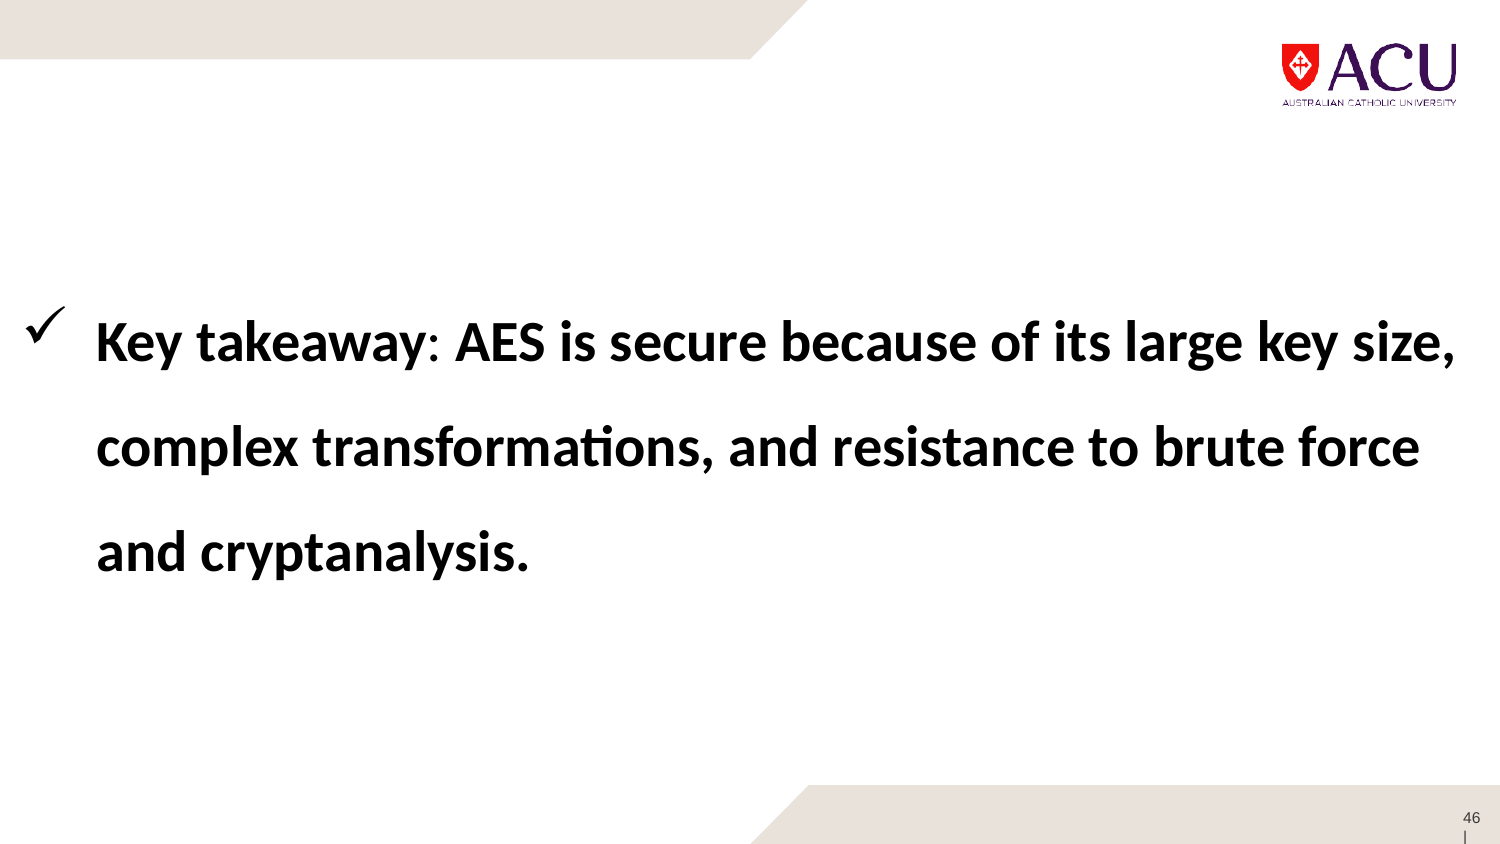

Key takeaway: AES is secure because of its large key size, complex transformations, and resistance to brute force and cryptanalysis.
46 |